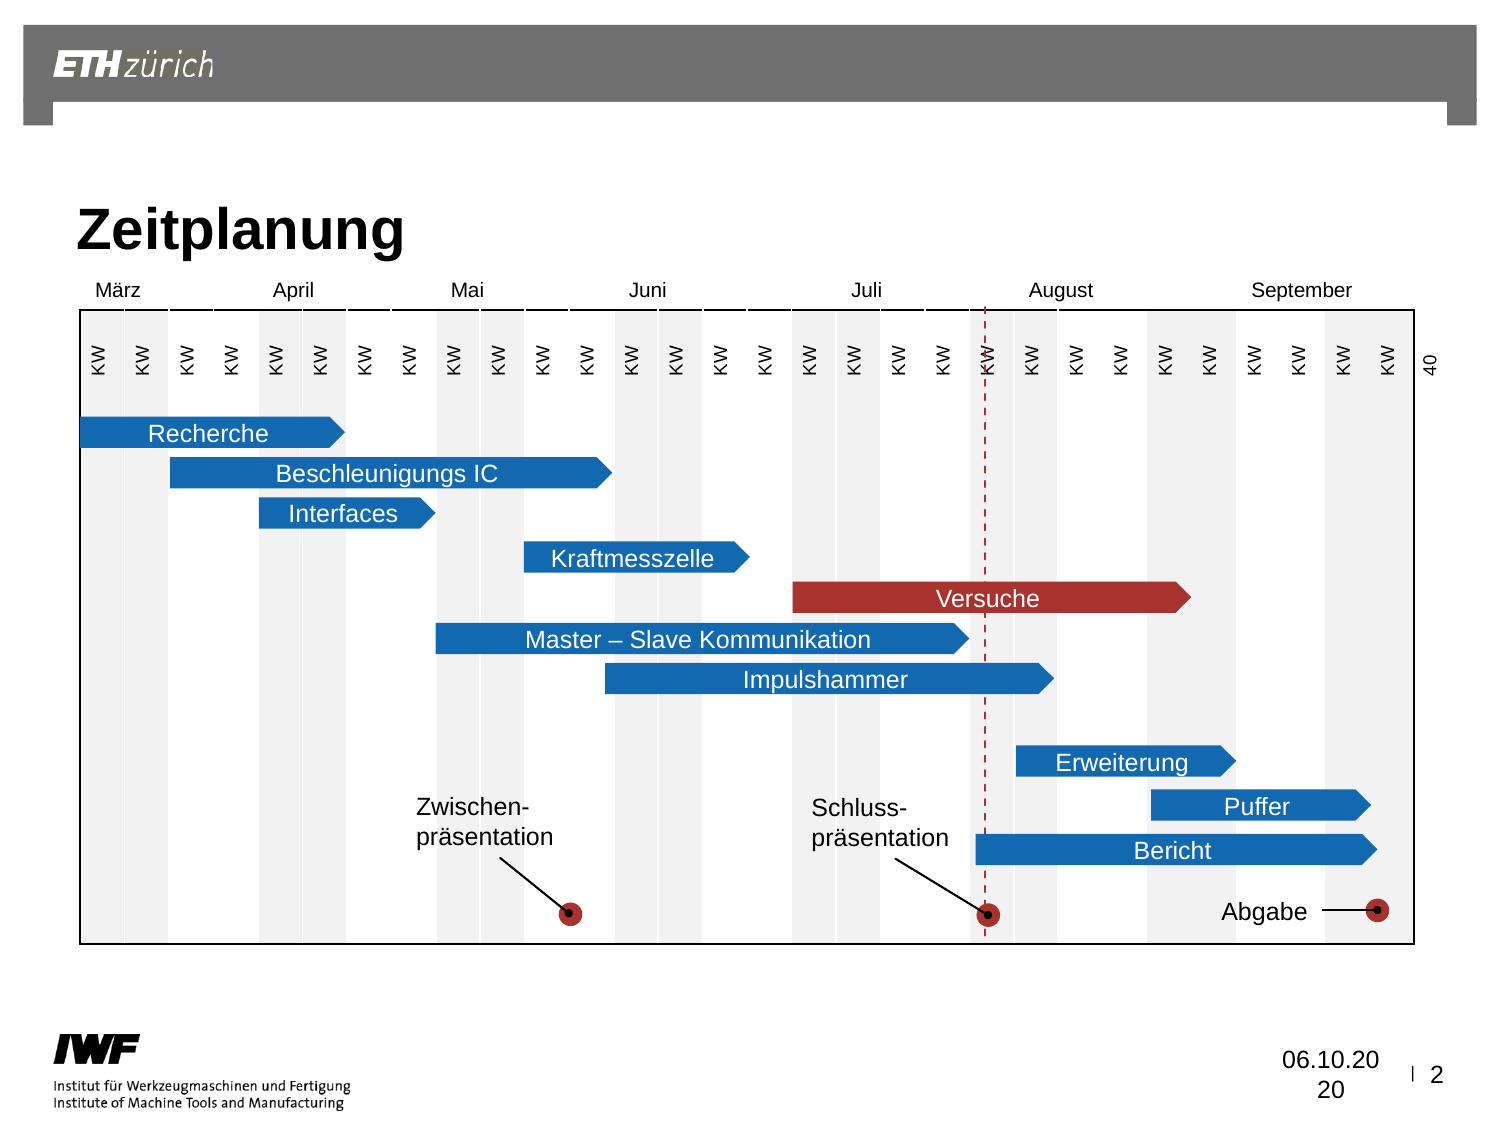

# Zeitplanung
| März |  |  |  | April |  |  |  | Mai |  |  |  | Juni |  |  |  |  | Juli |  |  |  | August |  |  |  |  | September |  |  |  |
| --- | --- | --- | --- | --- | --- | --- | --- | --- | --- | --- | --- | --- | --- | --- | --- | --- | --- | --- | --- | --- | --- | --- | --- | --- | --- | --- | --- | --- | --- |
| KW 11 | KW 12 | KW 13 | KW 14 | KW 15 | KW 16 | KW 17 | KW 18 | KW 19 | KW 20 | KW 21 | KW 22 | KW 23 | KW 24 | KW 25 | KW 26 | KW 27 | KW 28 | KW 29 | KW 30 | KW 31 | KW 32 | KW 33 | KW 34 | KW 35 | KW 36 | KW 37 | KW 38 | KW 39 | KW 40 |
|  |  |  |  |  |  |  |  |  |  |  |  |  |  |  |  |  |  |  |  |  |  |  |  |  |  |  |  |  |  |
Recherche
Beschleunigungs IC
Interfaces
Kraftmesszelle
Versuche
Master – Slave Kommunikation
Impulshammer
Erweiterung
Zwischen-präsentation
Schluss-
präsentation
Puffer
Bericht
Abgabe

06.10.2020
2